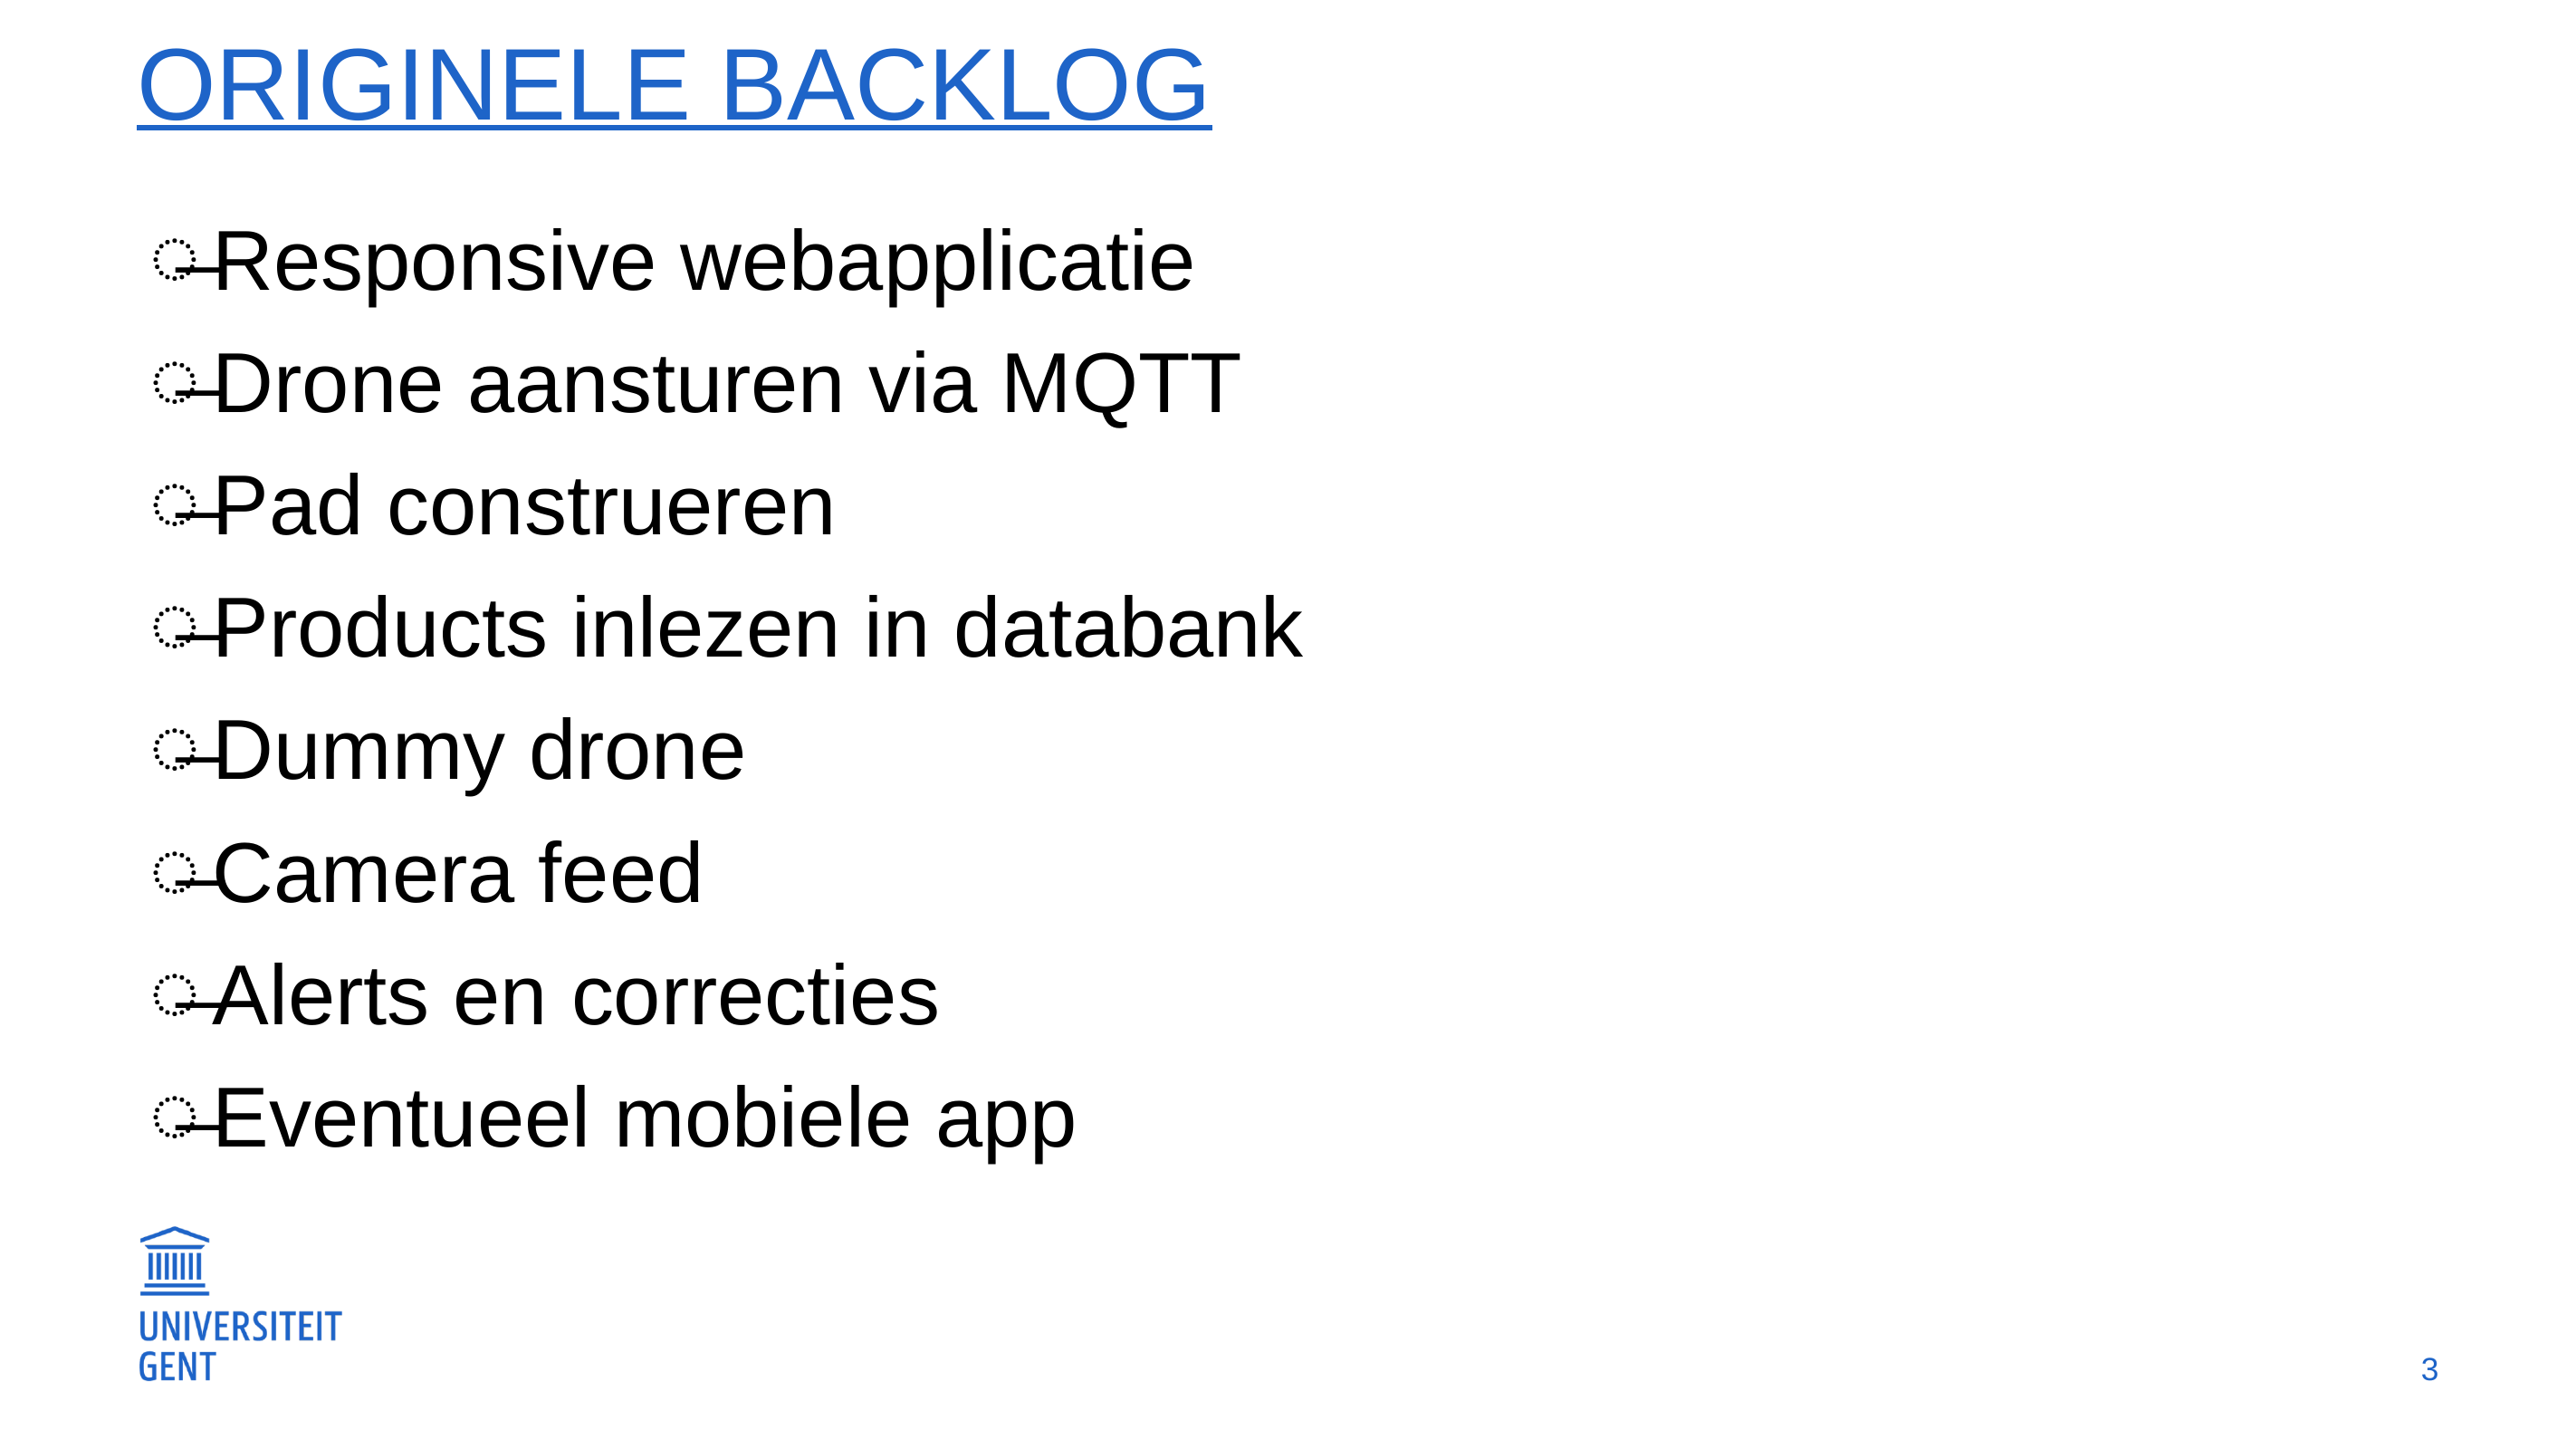

# Originele Backlog
Responsive webapplicatie
Drone aansturen via MQTT
Pad construeren
Products inlezen in databank
Dummy drone
Camera feed
Alerts en correcties
Eventueel mobiele app

3